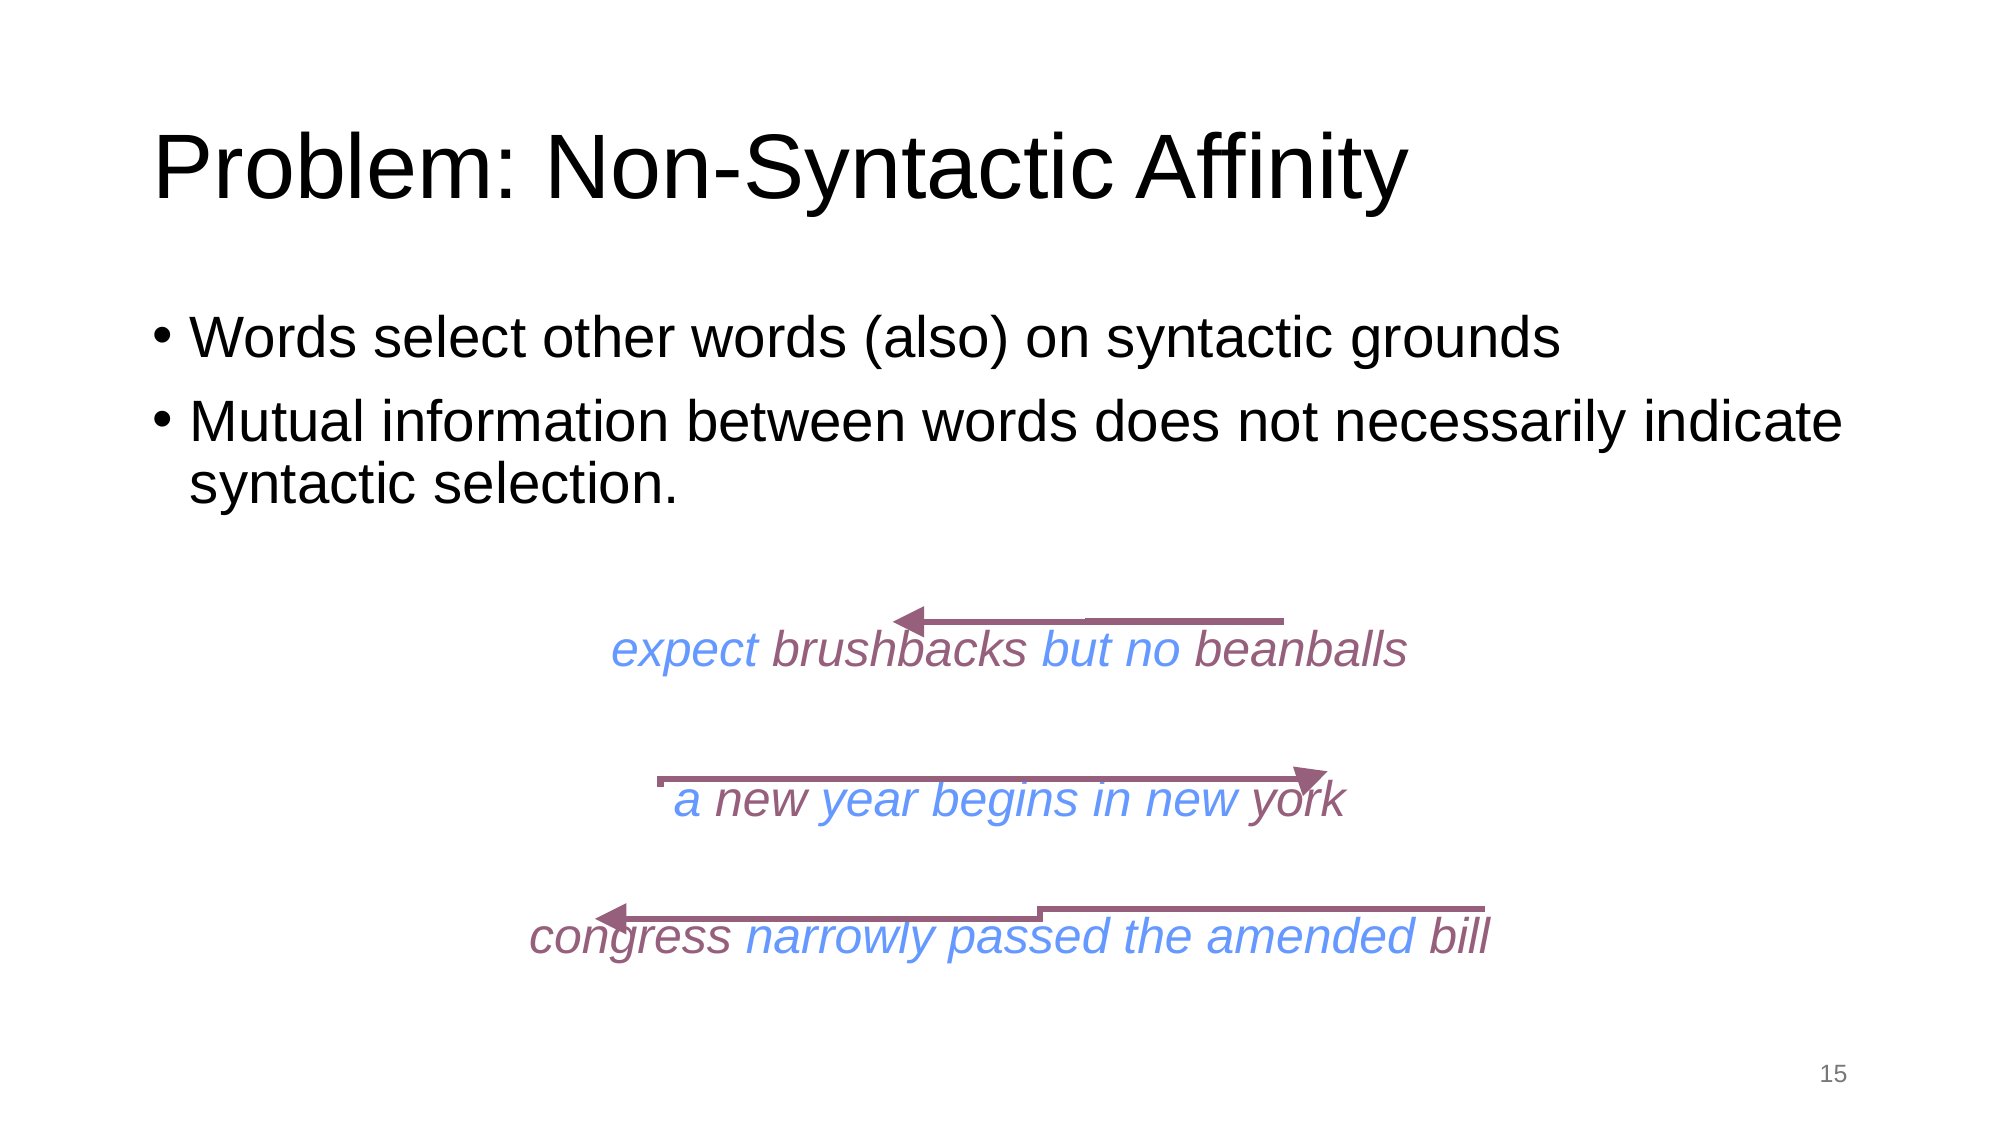

# Problem: Non-Syntactic Affinity
Words select other words (also) on syntactic grounds
Mutual information between words does not necessarily indicate syntactic selection.

expect brushbacks but no beanballs
a new year begins in new york

congress narrowly passed the amended bill
15